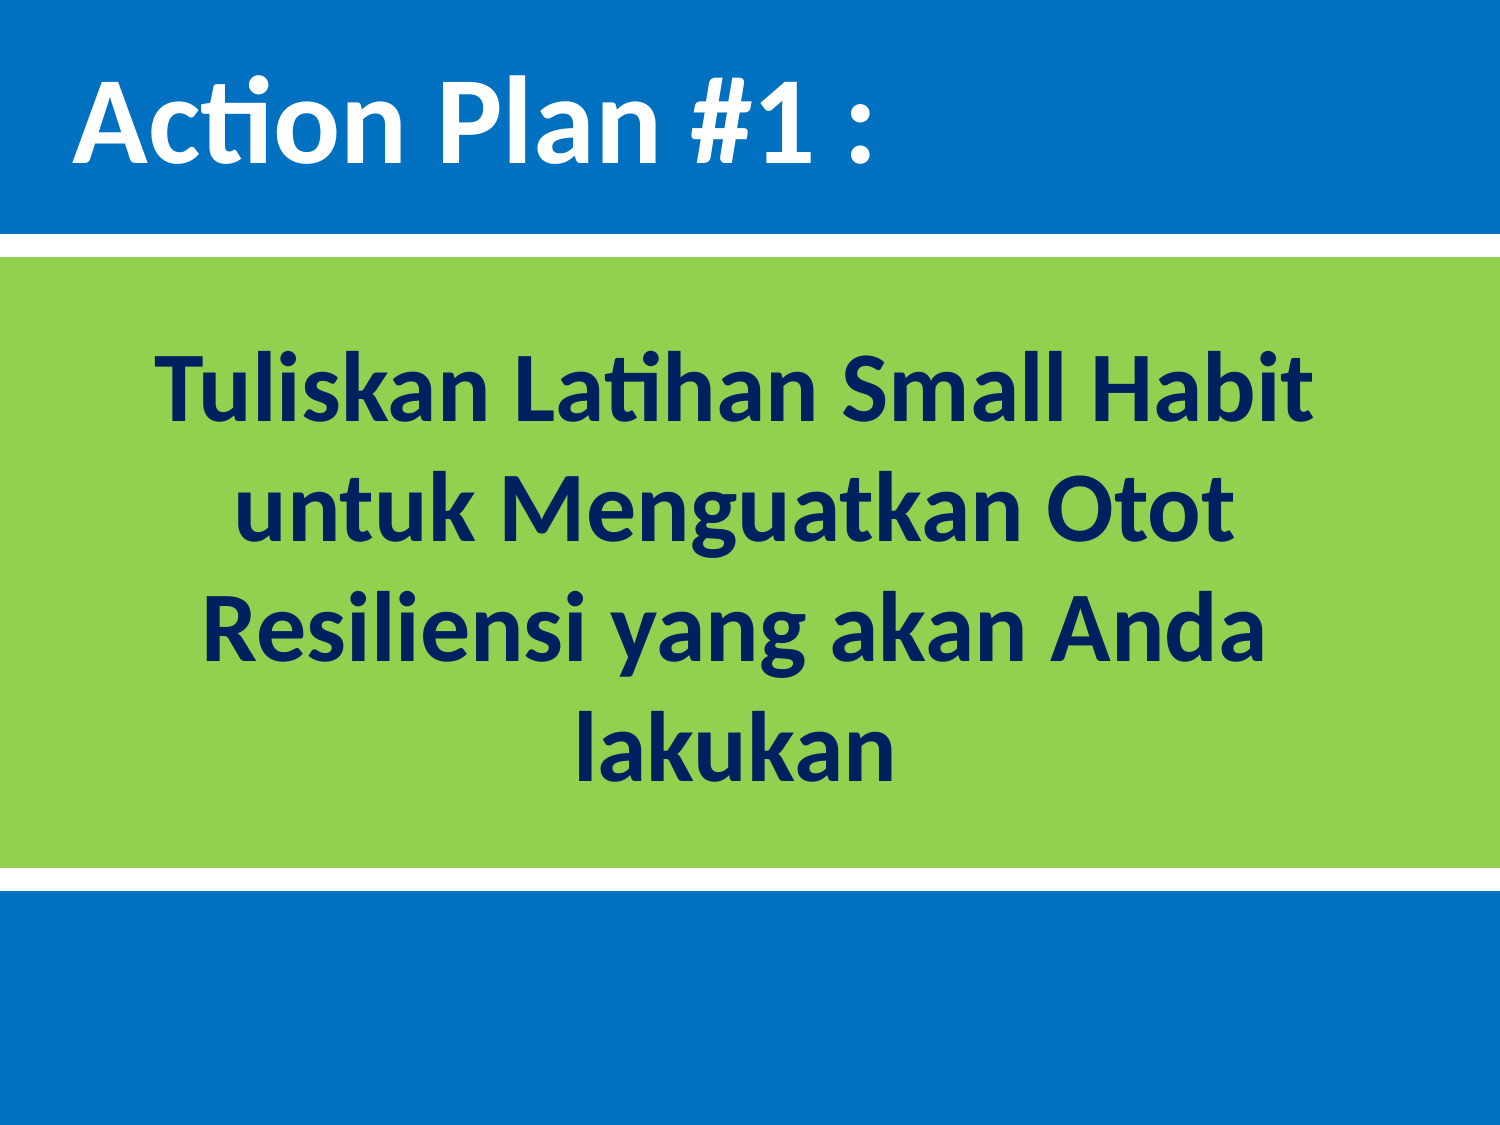

Action Plan #1 :

Tuliskan Latihan Small Habit untuk Menguatkan Otot Resiliensi yang akan Anda lakukan